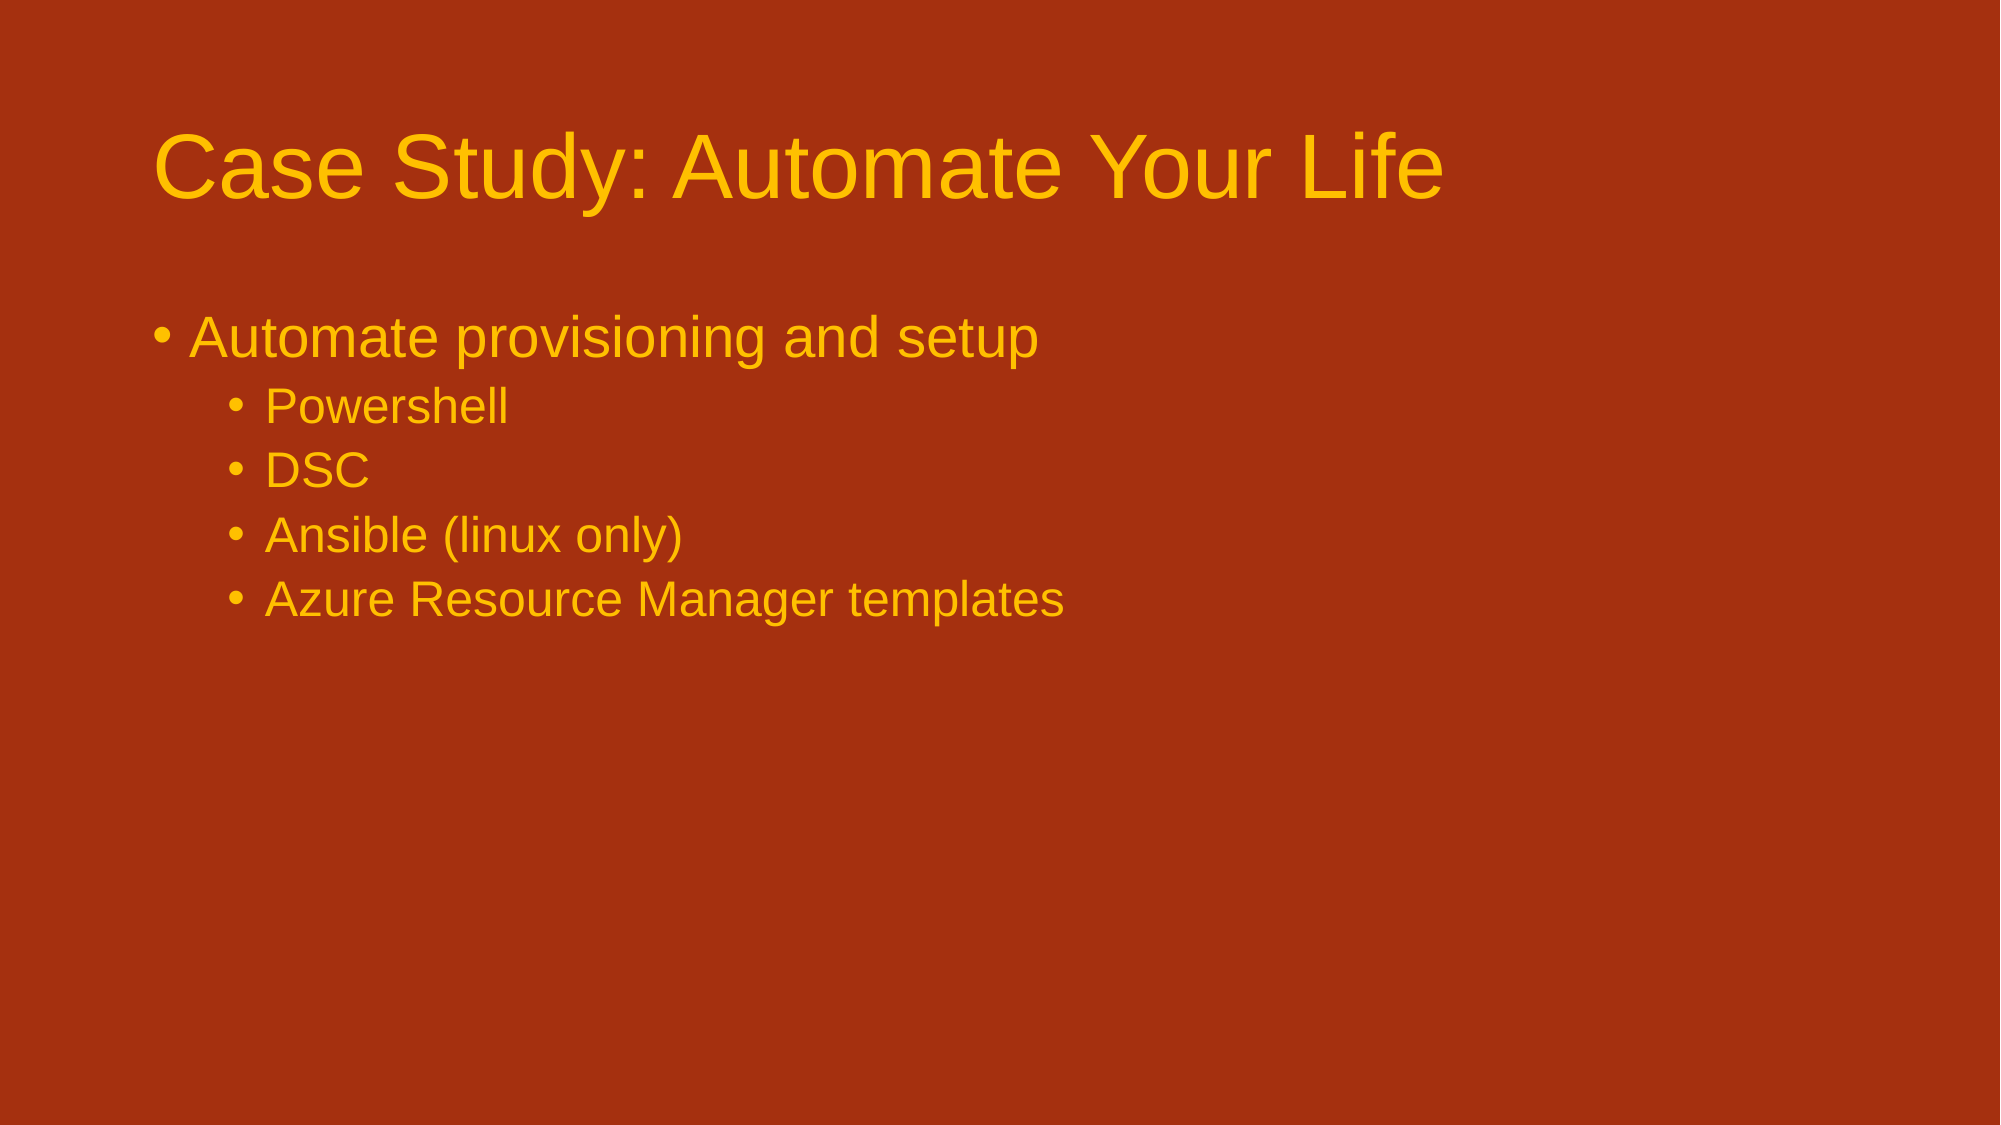

# Case Study: Automate Your Life
Automate provisioning and setup
Powershell
DSC
Ansible (linux only)
Azure Resource Manager templates